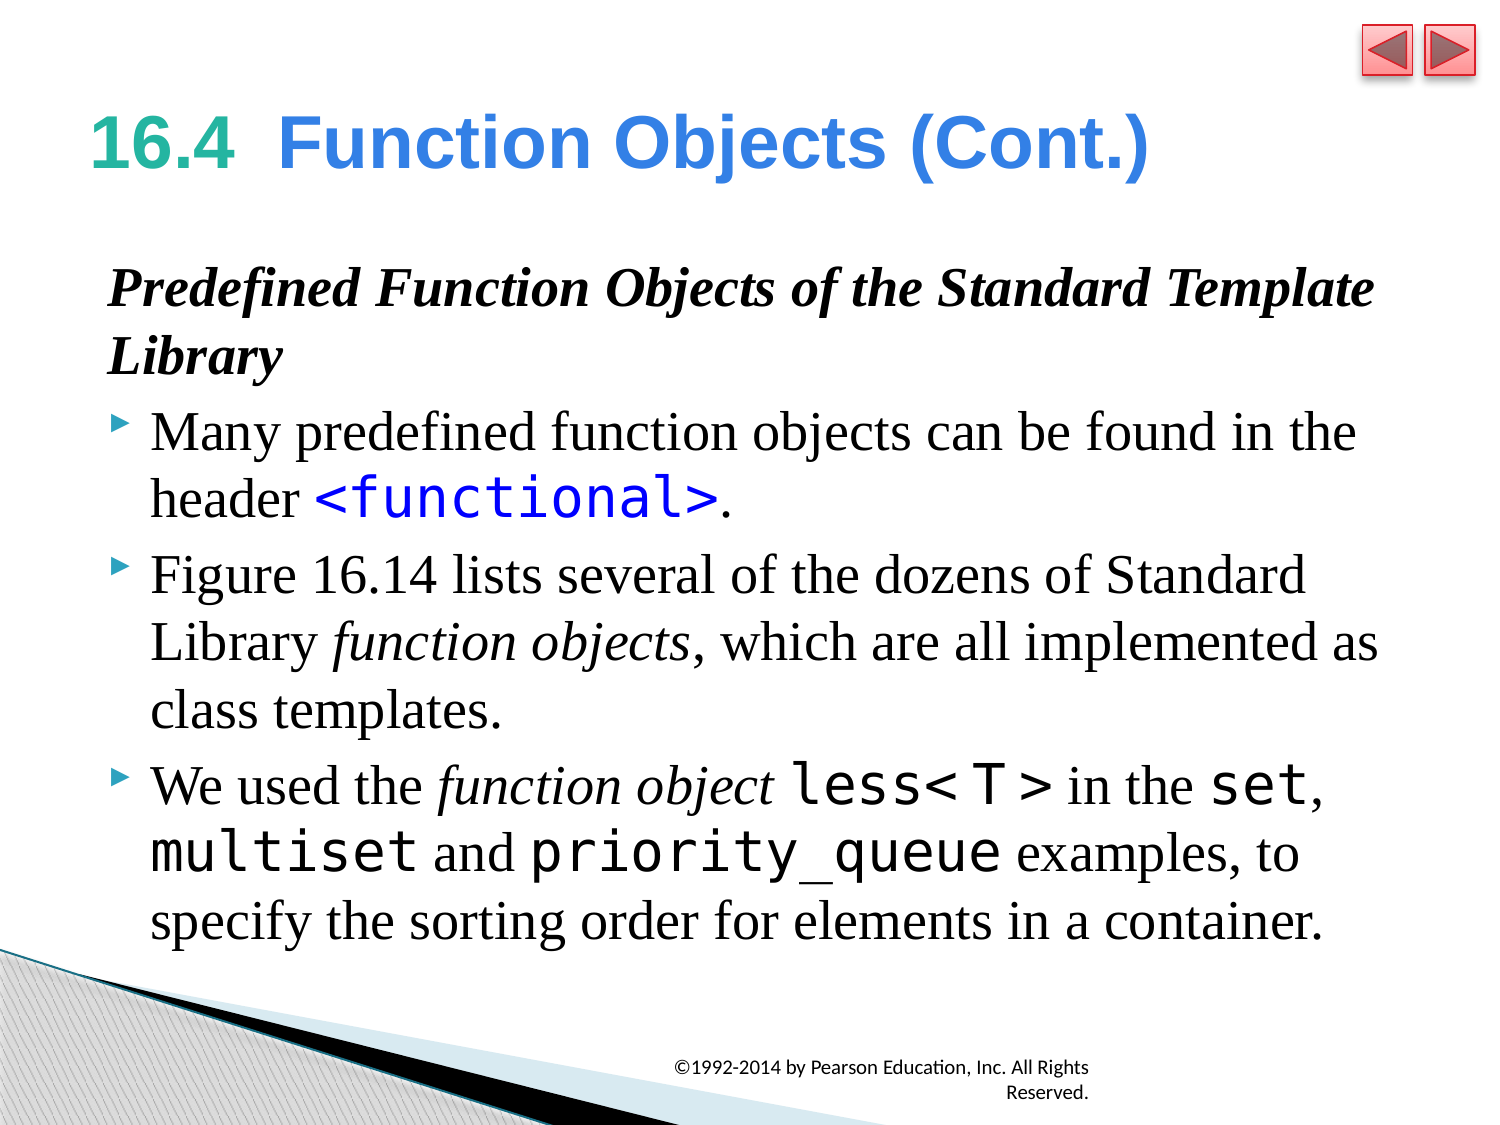

# 16.4  Function Objects (Cont.)
Predefined Function Objects of the Standard Template Library
Many predefined function objects can be found in the header <functional>.
Figure 16.14 lists several of the dozens of Standard Library function objects, which are all implemented as class templates.
We used the function object less< T > in the set, multiset and priority_queue examples, to specify the sorting order for elements in a container.
©1992-2014 by Pearson Education, Inc. All Rights Reserved.